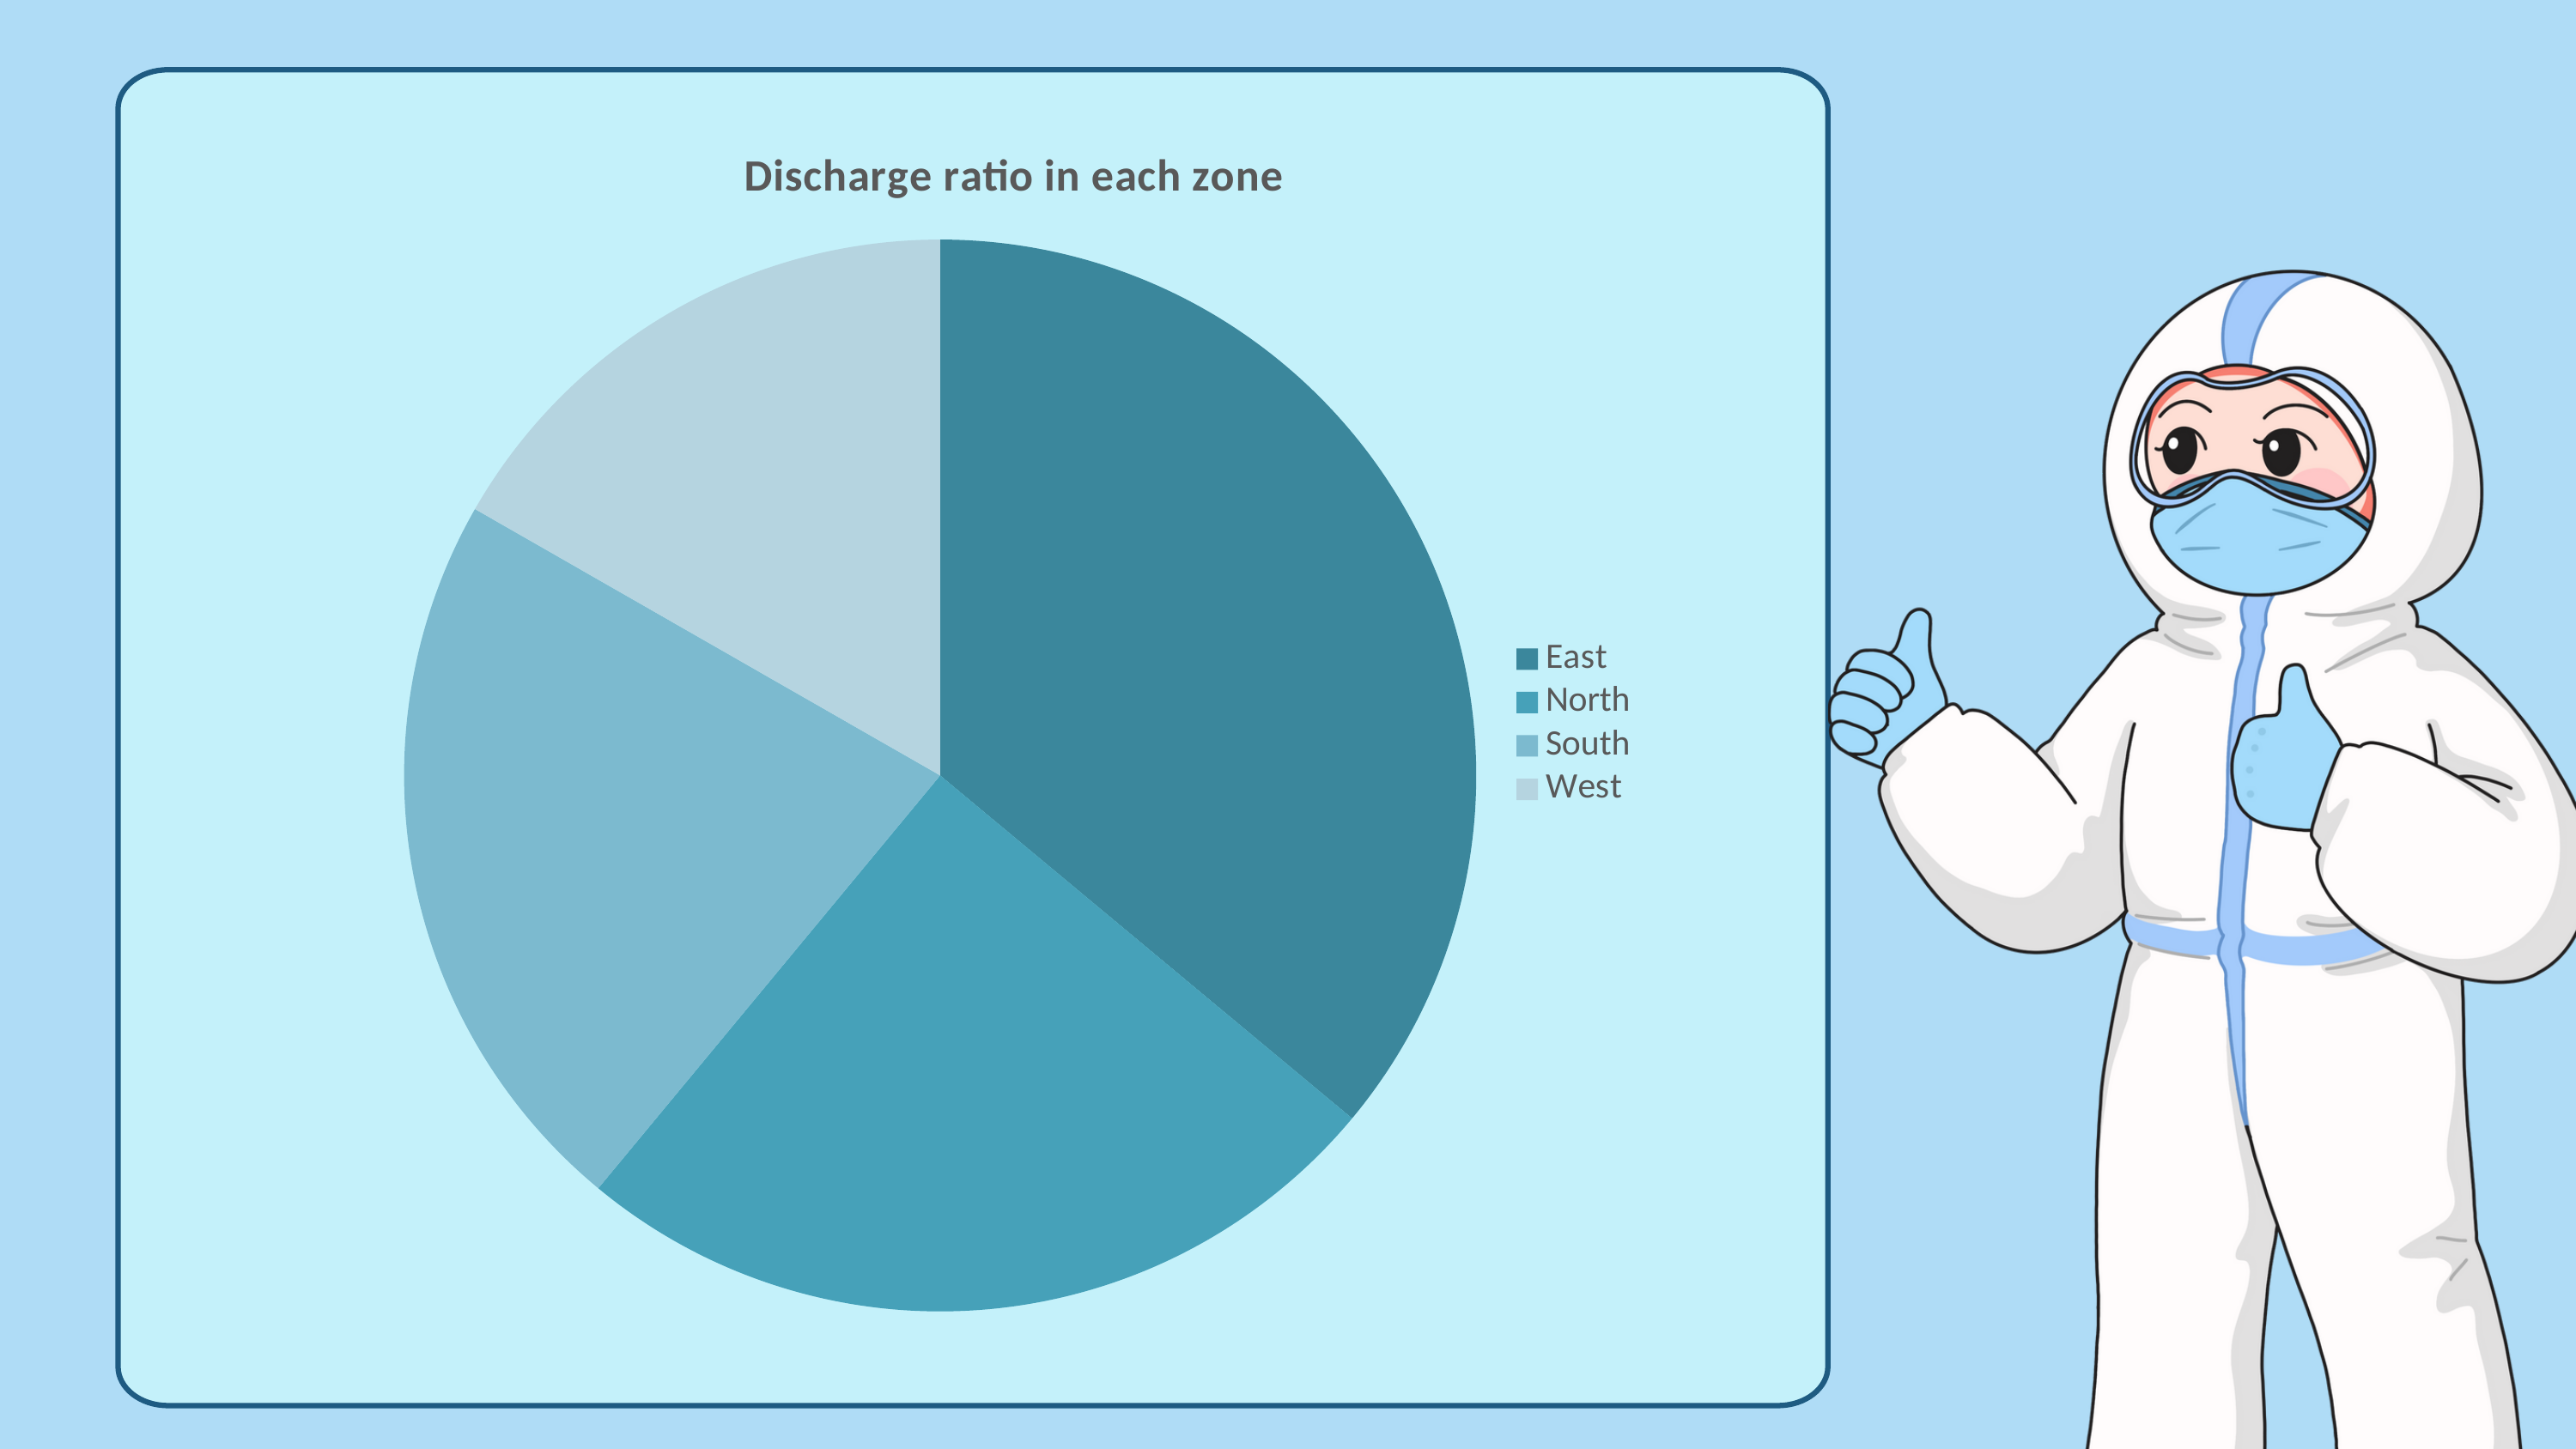

### Chart: Discharge ratio in each zone

| Category | Total |
|---|---|
| East | 1276.5200000000002 |
| North | 883.6 |
| South | 788.75 |
| West | 592.0199999999999 |